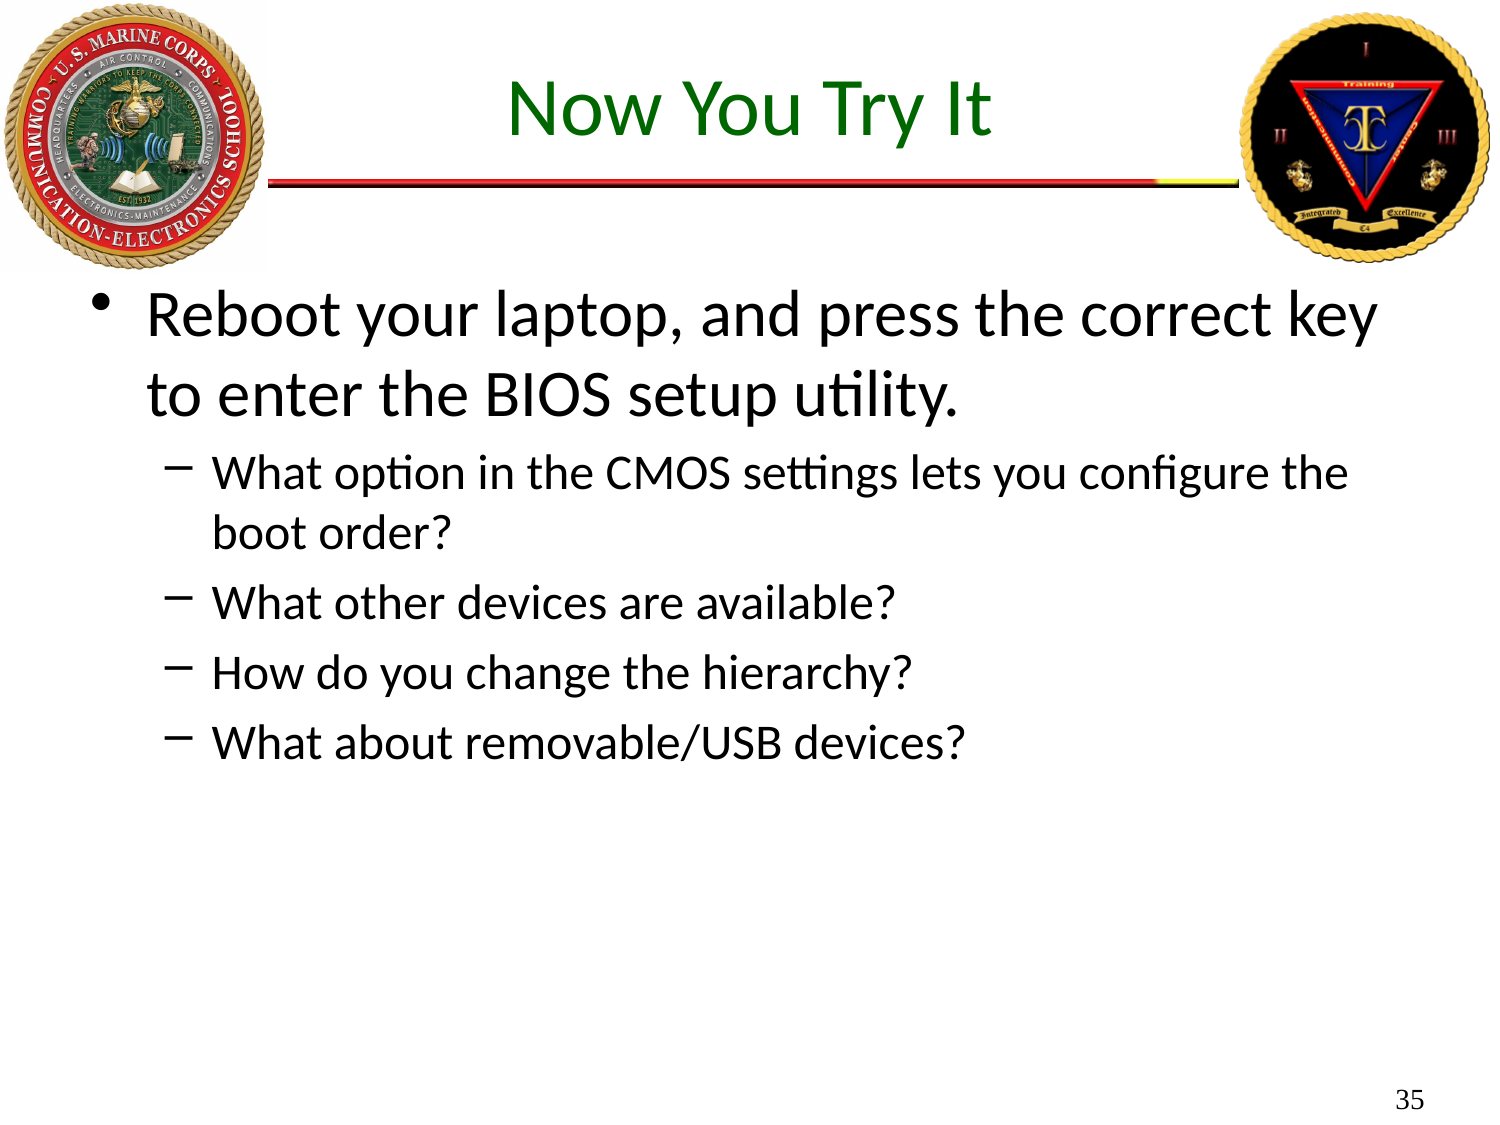

# Now You Try It
Reboot your laptop, and press the correct key to enter the BIOS setup utility.
What option in the CMOS settings lets you configure the boot order?
What other devices are available?
How do you change the hierarchy?
What about removable/USB devices?